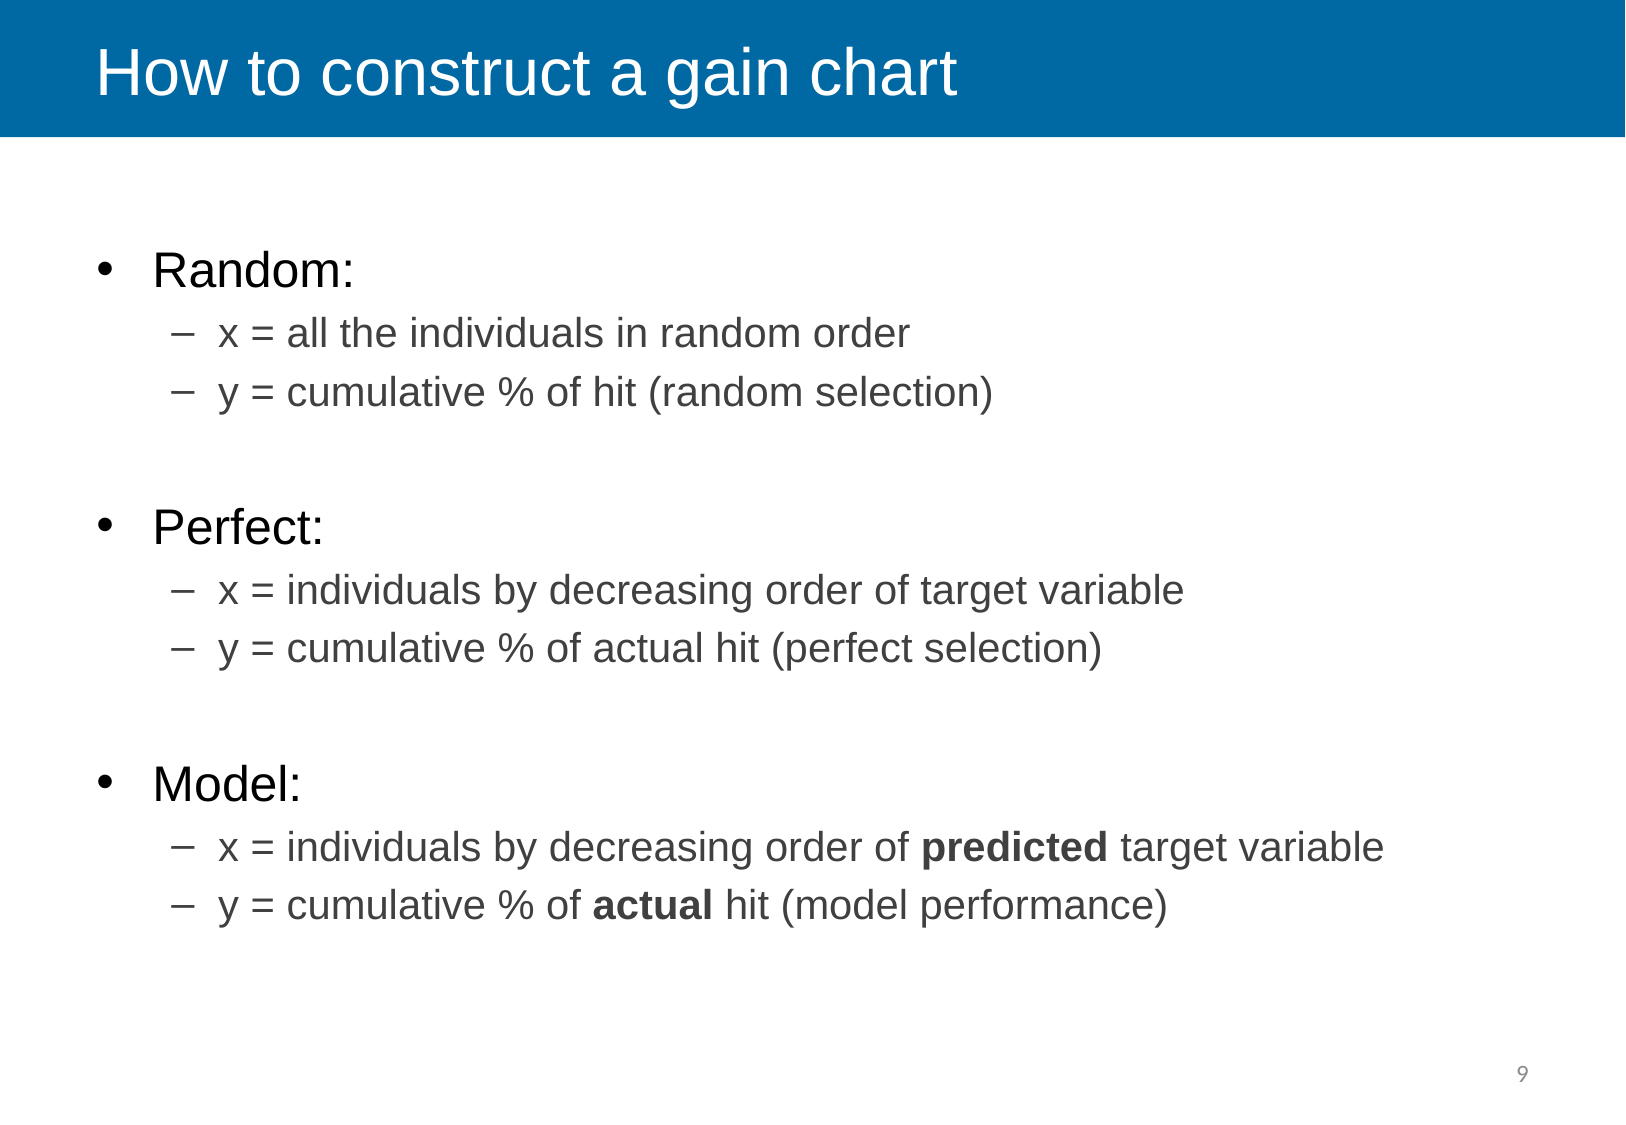

# How to construct a gain chart
Random:
x = all the individuals in random order
y = cumulative % of hit (random selection)

Perfect:
x = individuals by decreasing order of target variable
y = cumulative % of actual hit (perfect selection)

Model:
x = individuals by decreasing order of predicted target variable
y = cumulative % of actual hit (model performance)
9